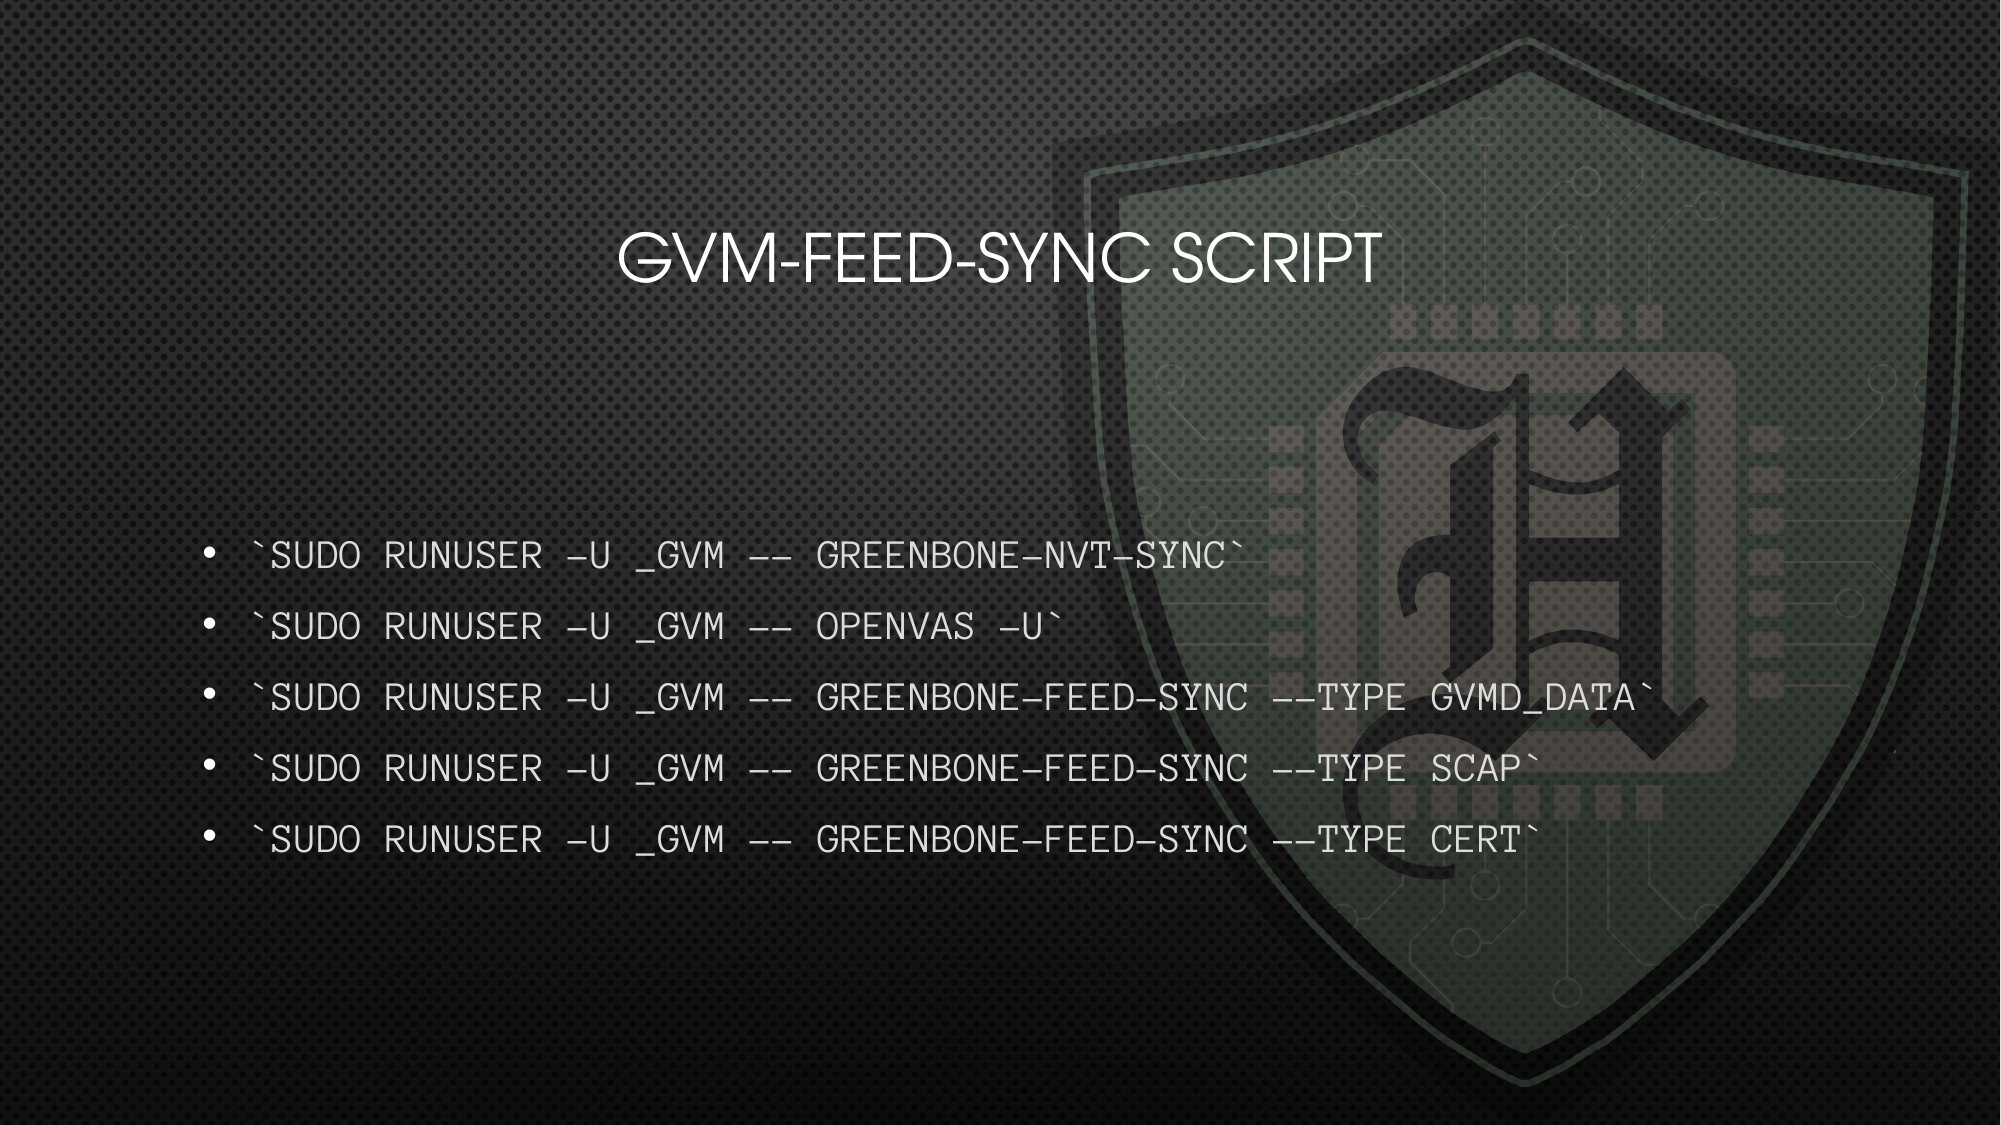

# Gvm-feed-sync script
`sudo runuser -u _gvm -- greenbone-nvt-sync`
`sudo runuser -u _gvm -- openvas -u`
`sudo runuser -u _gvm -- greenbone-feed-sync --type GVMD_DATA`
`sudo runuser -u _gvm -- greenbone-feed-sync --type SCAP`
`sudo runuser -u _gvm -- greenbone-feed-sync --type CERT`